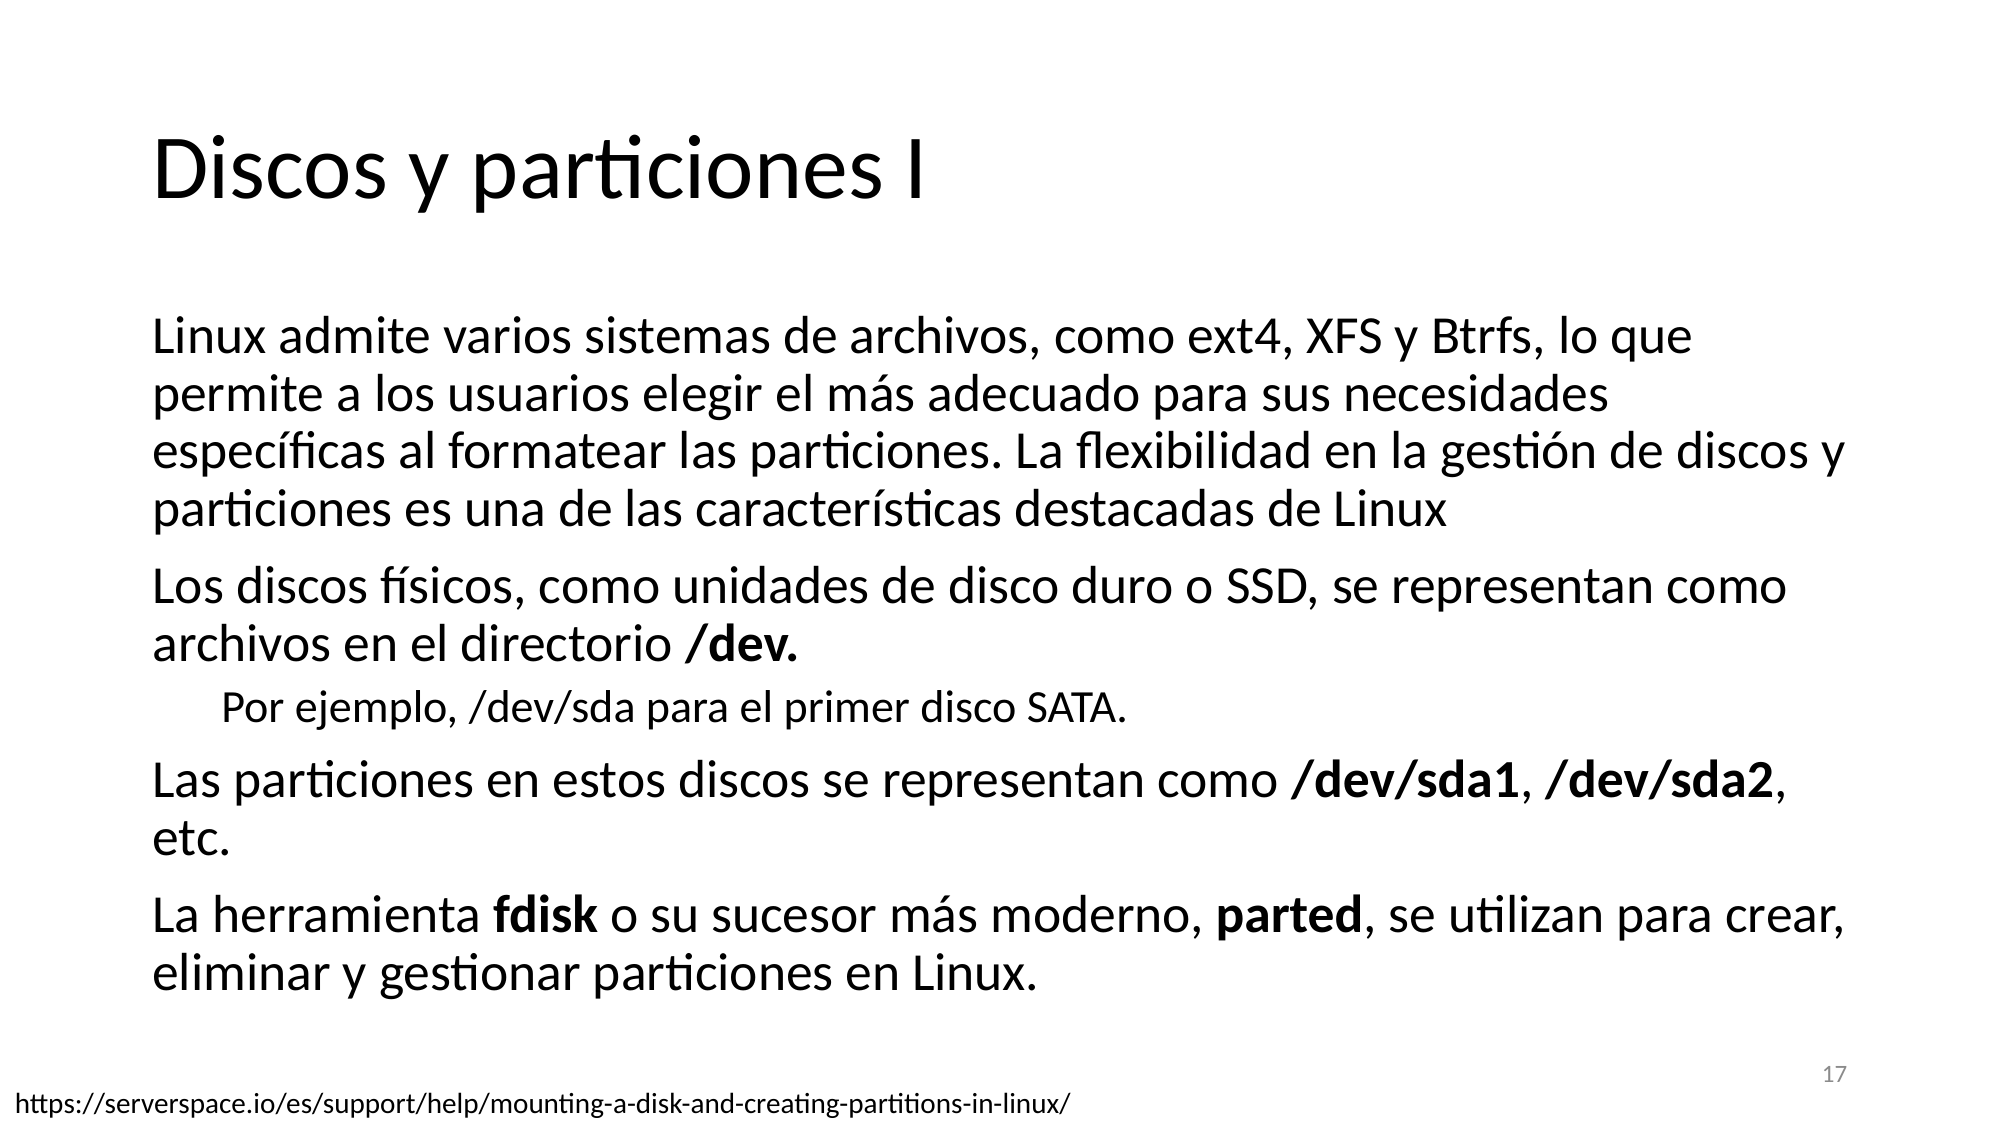

# Discos y particiones I
Linux admite varios sistemas de archivos, como ext4, XFS y Btrfs, lo que permite a los usuarios elegir el más adecuado para sus necesidades específicas al formatear las particiones. La flexibilidad en la gestión de discos y particiones es una de las características destacadas de Linux
Los discos físicos, como unidades de disco duro o SSD, se representan como archivos en el directorio /dev.
Por ejemplo, /dev/sda para el primer disco SATA.
Las particiones en estos discos se representan como /dev/sda1, /dev/sda2, etc.
La herramienta fdisk o su sucesor más moderno, parted, se utilizan para crear, eliminar y gestionar particiones en Linux.
17
https://serverspace.io/es/support/help/mounting-a-disk-and-creating-partitions-in-linux/